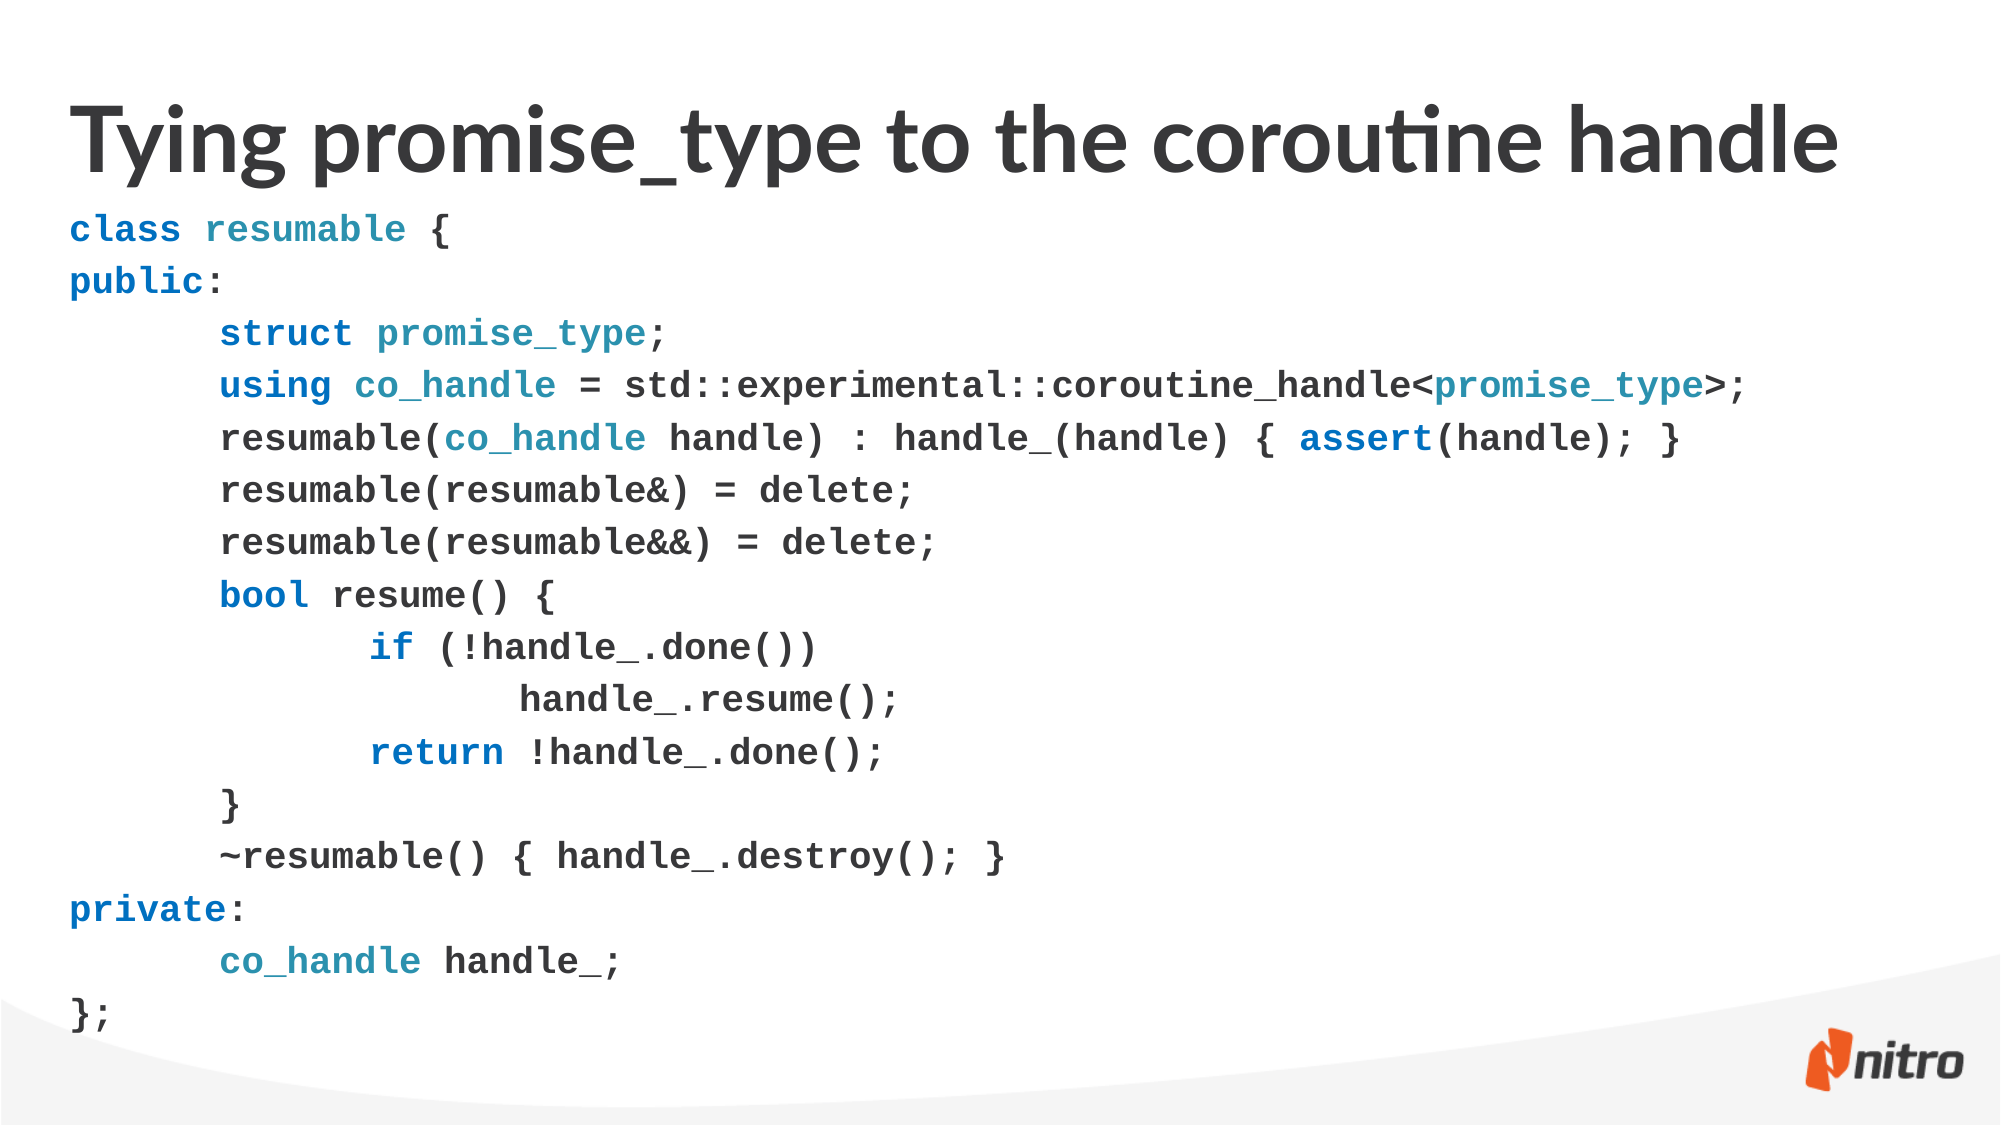

# Tying promise_type to the coroutine handle
class resumable {
public:
	struct promise_type;
	using co_handle = std::experimental::coroutine_handle<promise_type>;
	resumable(co_handle handle) : handle_(handle) { assert(handle); }
	resumable(resumable&) = delete;
	resumable(resumable&&) = delete;
	bool resume() {
		if (!handle_.done())
			handle_.resume();
		return !handle_.done();
	}
	~resumable() { handle_.destroy(); }
private:
	co_handle handle_;
};